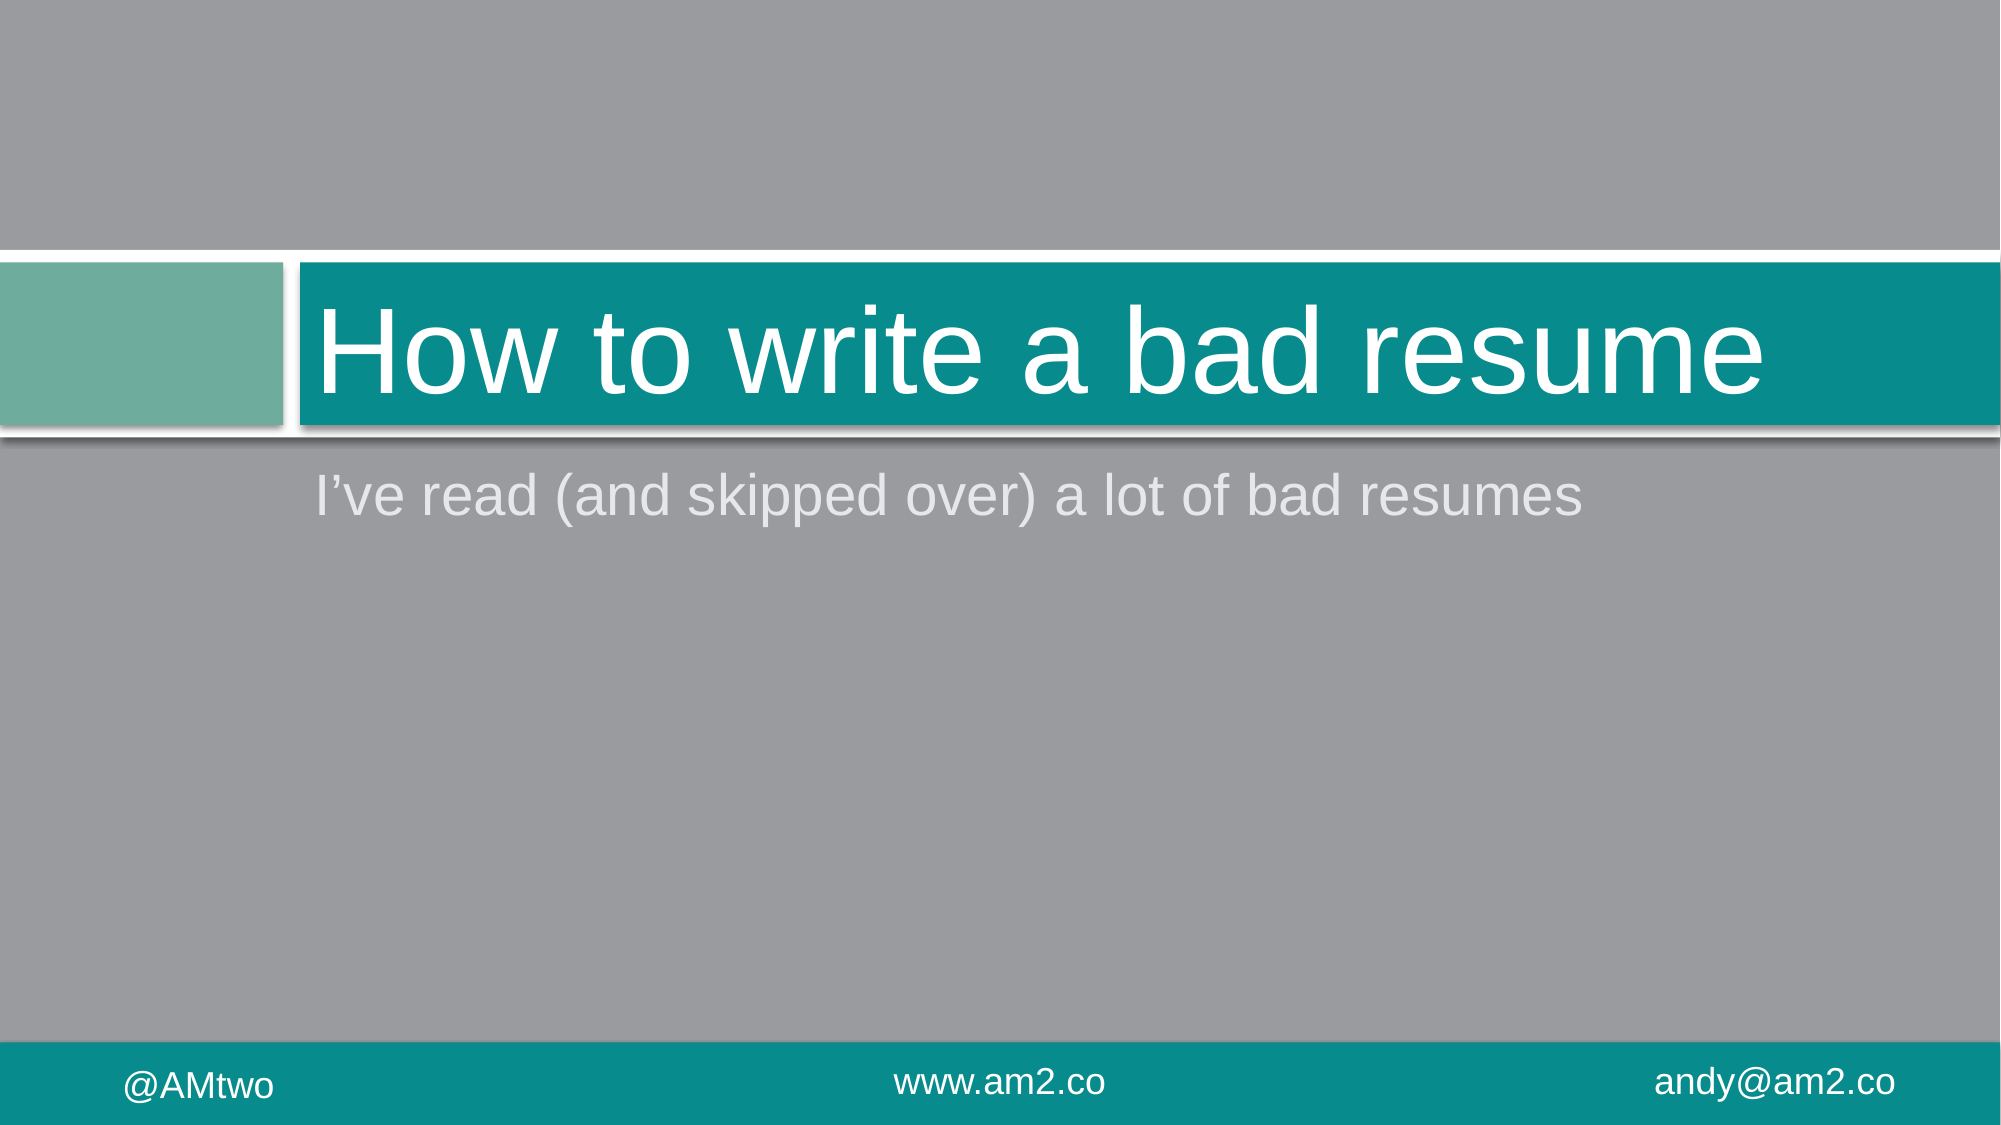

# How to write a bad resume
I’ve read (and skipped over) a lot of bad resumes